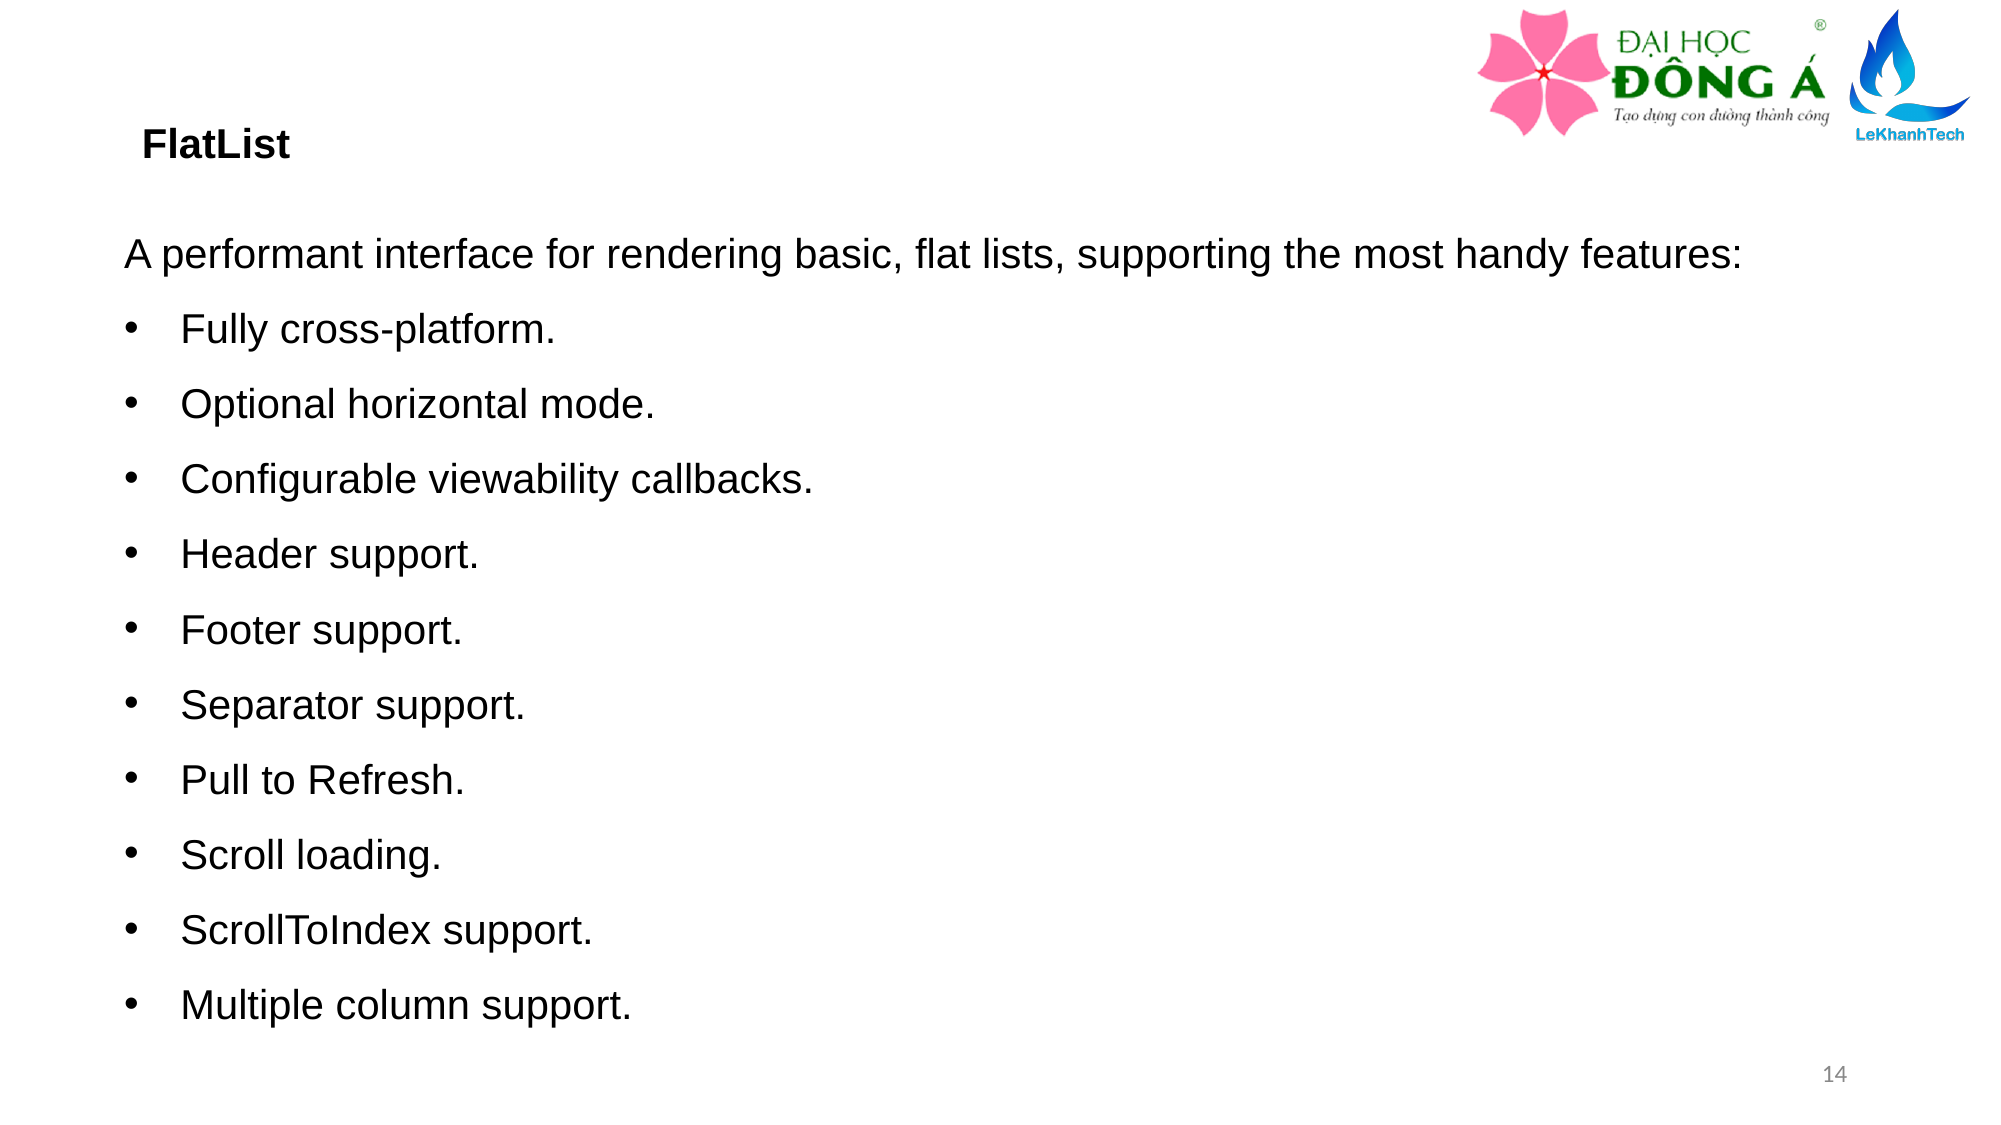

FlatList
A performant interface for rendering basic, flat lists, supporting the most handy features:
Fully cross-platform.
Optional horizontal mode.
Configurable viewability callbacks.
Header support.
Footer support.
Separator support.
Pull to Refresh.
Scroll loading.
ScrollToIndex support.
Multiple column support.
14